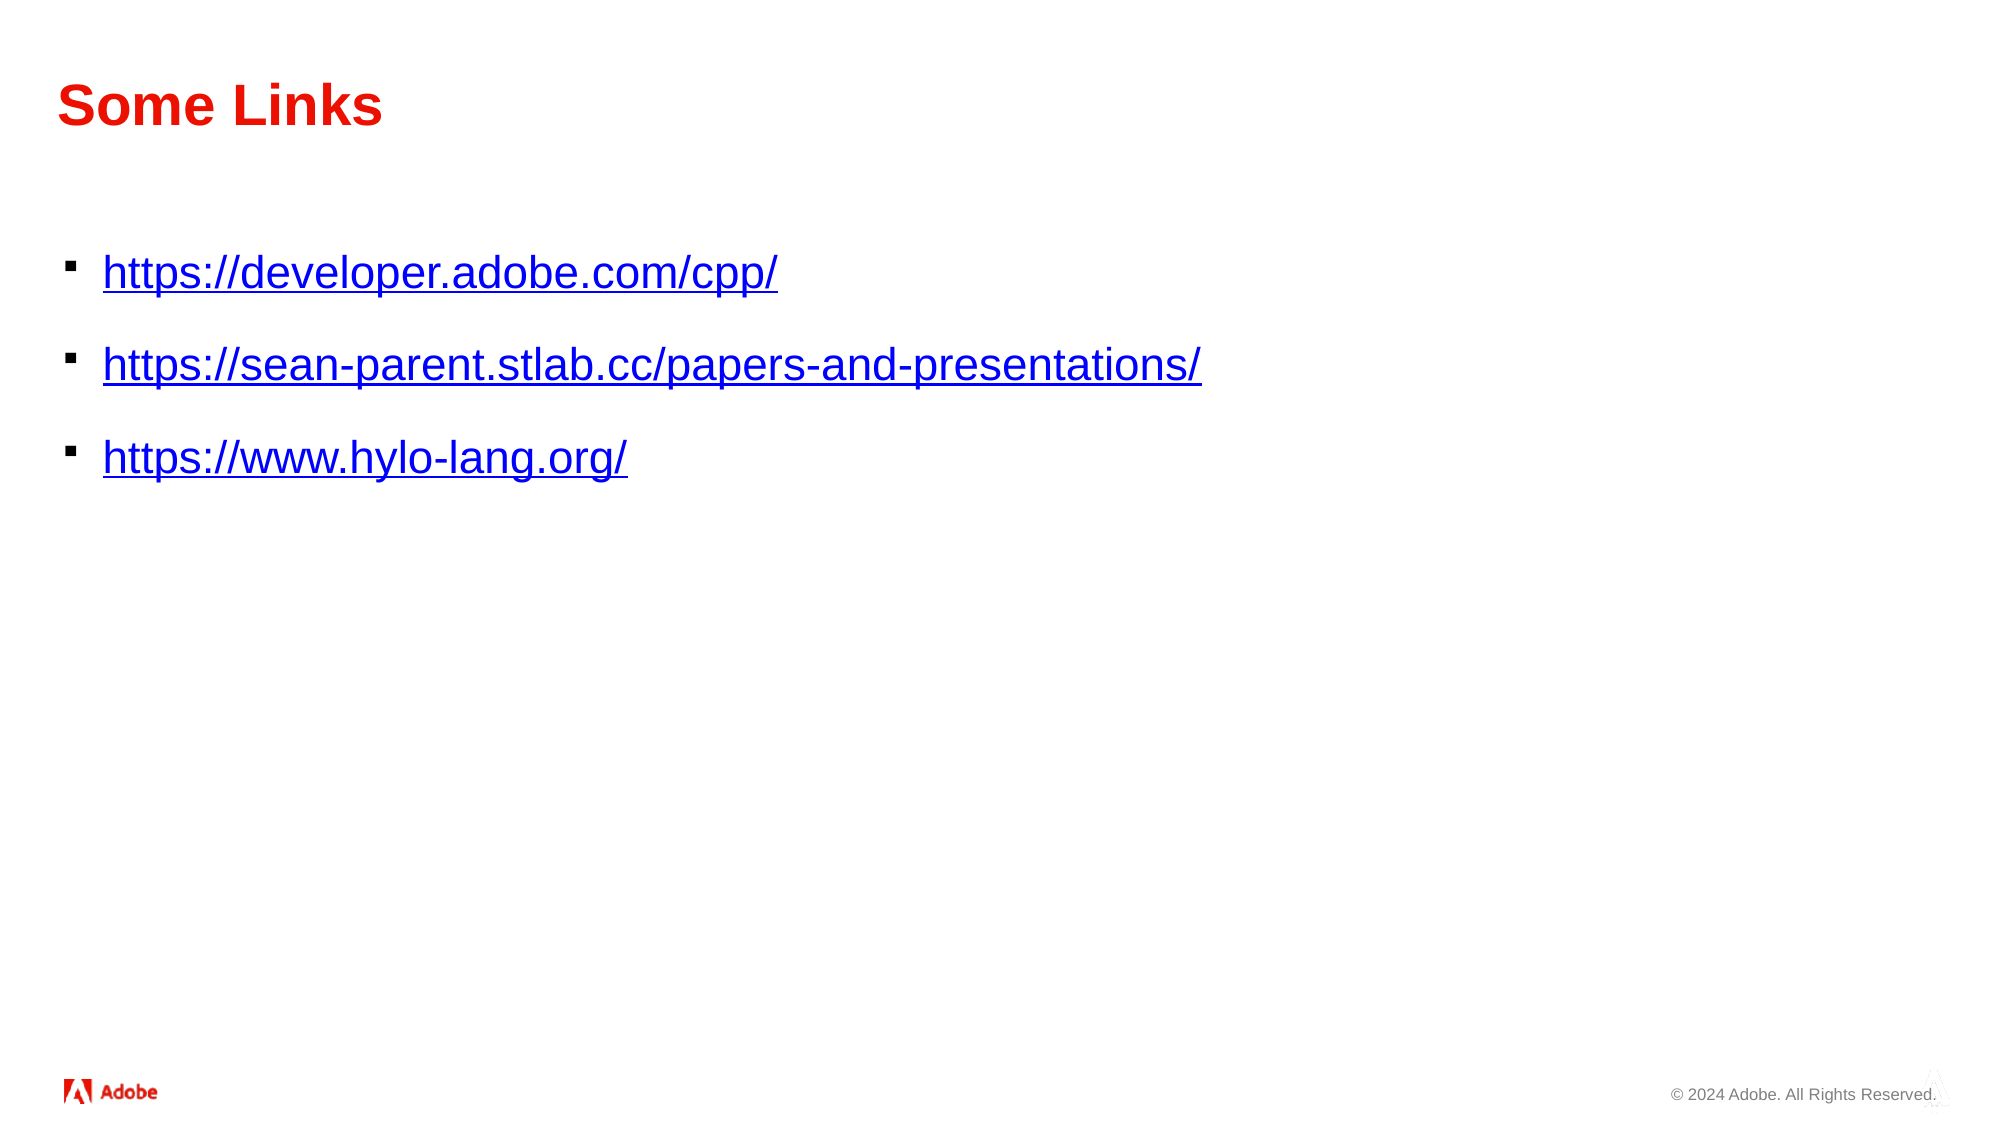

# Some Links
https://developer.adobe.com/cpp/
https://sean-parent.stlab.cc/papers-and-presentations/
https://www.hylo-lang.org/
2